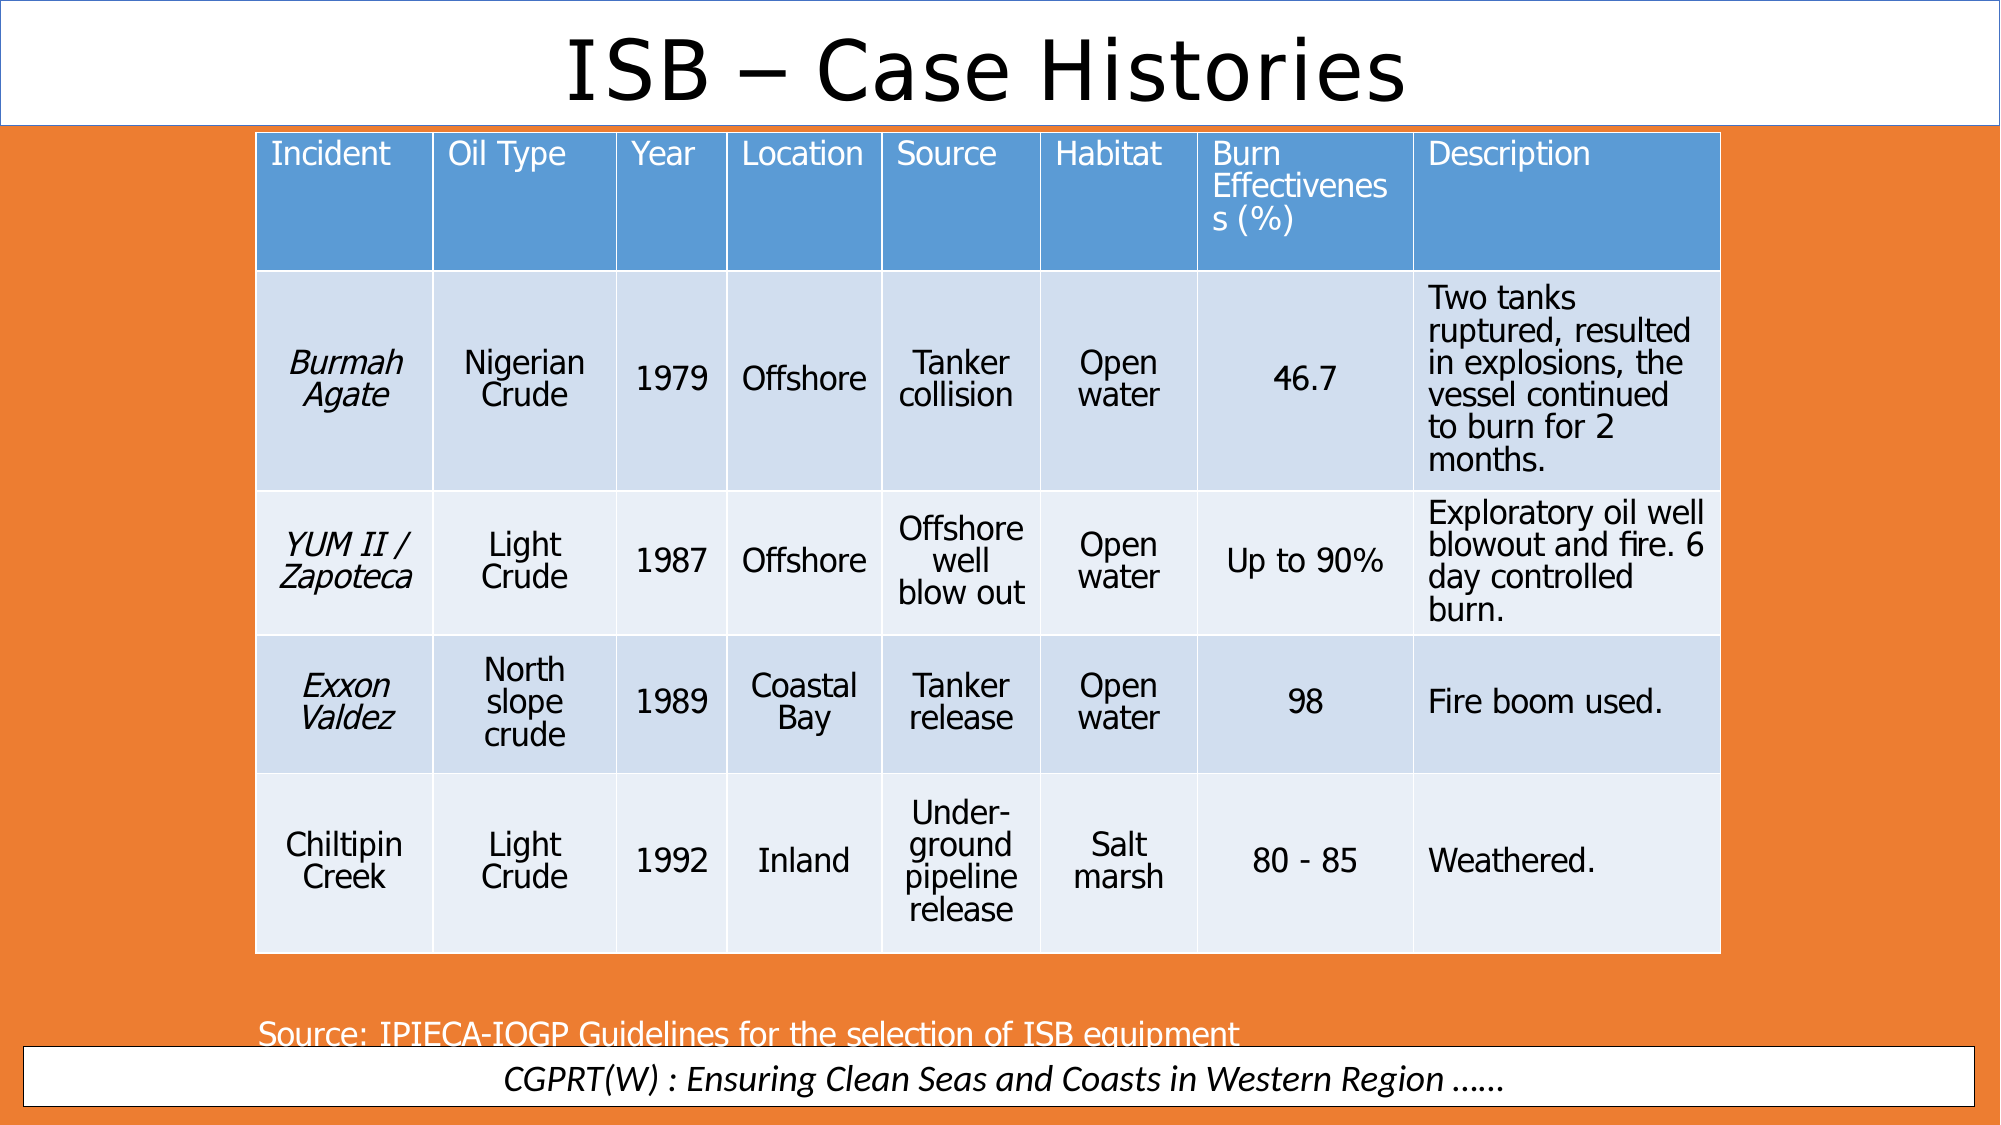

ISB – Case Histories
| Incident | Oil Type | Year | Location | Source | Habitat | Burn Effectiveness (%) | Description |
| --- | --- | --- | --- | --- | --- | --- | --- |
| Burmah Agate | Nigerian Crude | 1979 | Offshore | Tanker collision | Open water | 46.7 | Two tanks ruptured, resulted in explosions, the vessel continued to burn for 2 months. |
| YUM II / Zapoteca | Light Crude | 1987 | Offshore | Offshore well blow out | Open water | Up to 90% | Exploratory oil well blowout and fire. 6 day controlled burn. |
| Exxon Valdez | North slope crude | 1989 | Coastal Bay | Tanker release | Open water | 98 | Fire boom used. |
| Chiltipin Creek | Light Crude | 1992 | Inland | Under- ground pipeline release | Salt marsh | 80 - 85 | Weathered. |
Source: IPIECA-IOGP Guidelines for the selection of ISB equipment

 CGPRT(W) : Ensuring Clean Seas and Coasts in Western Region ……